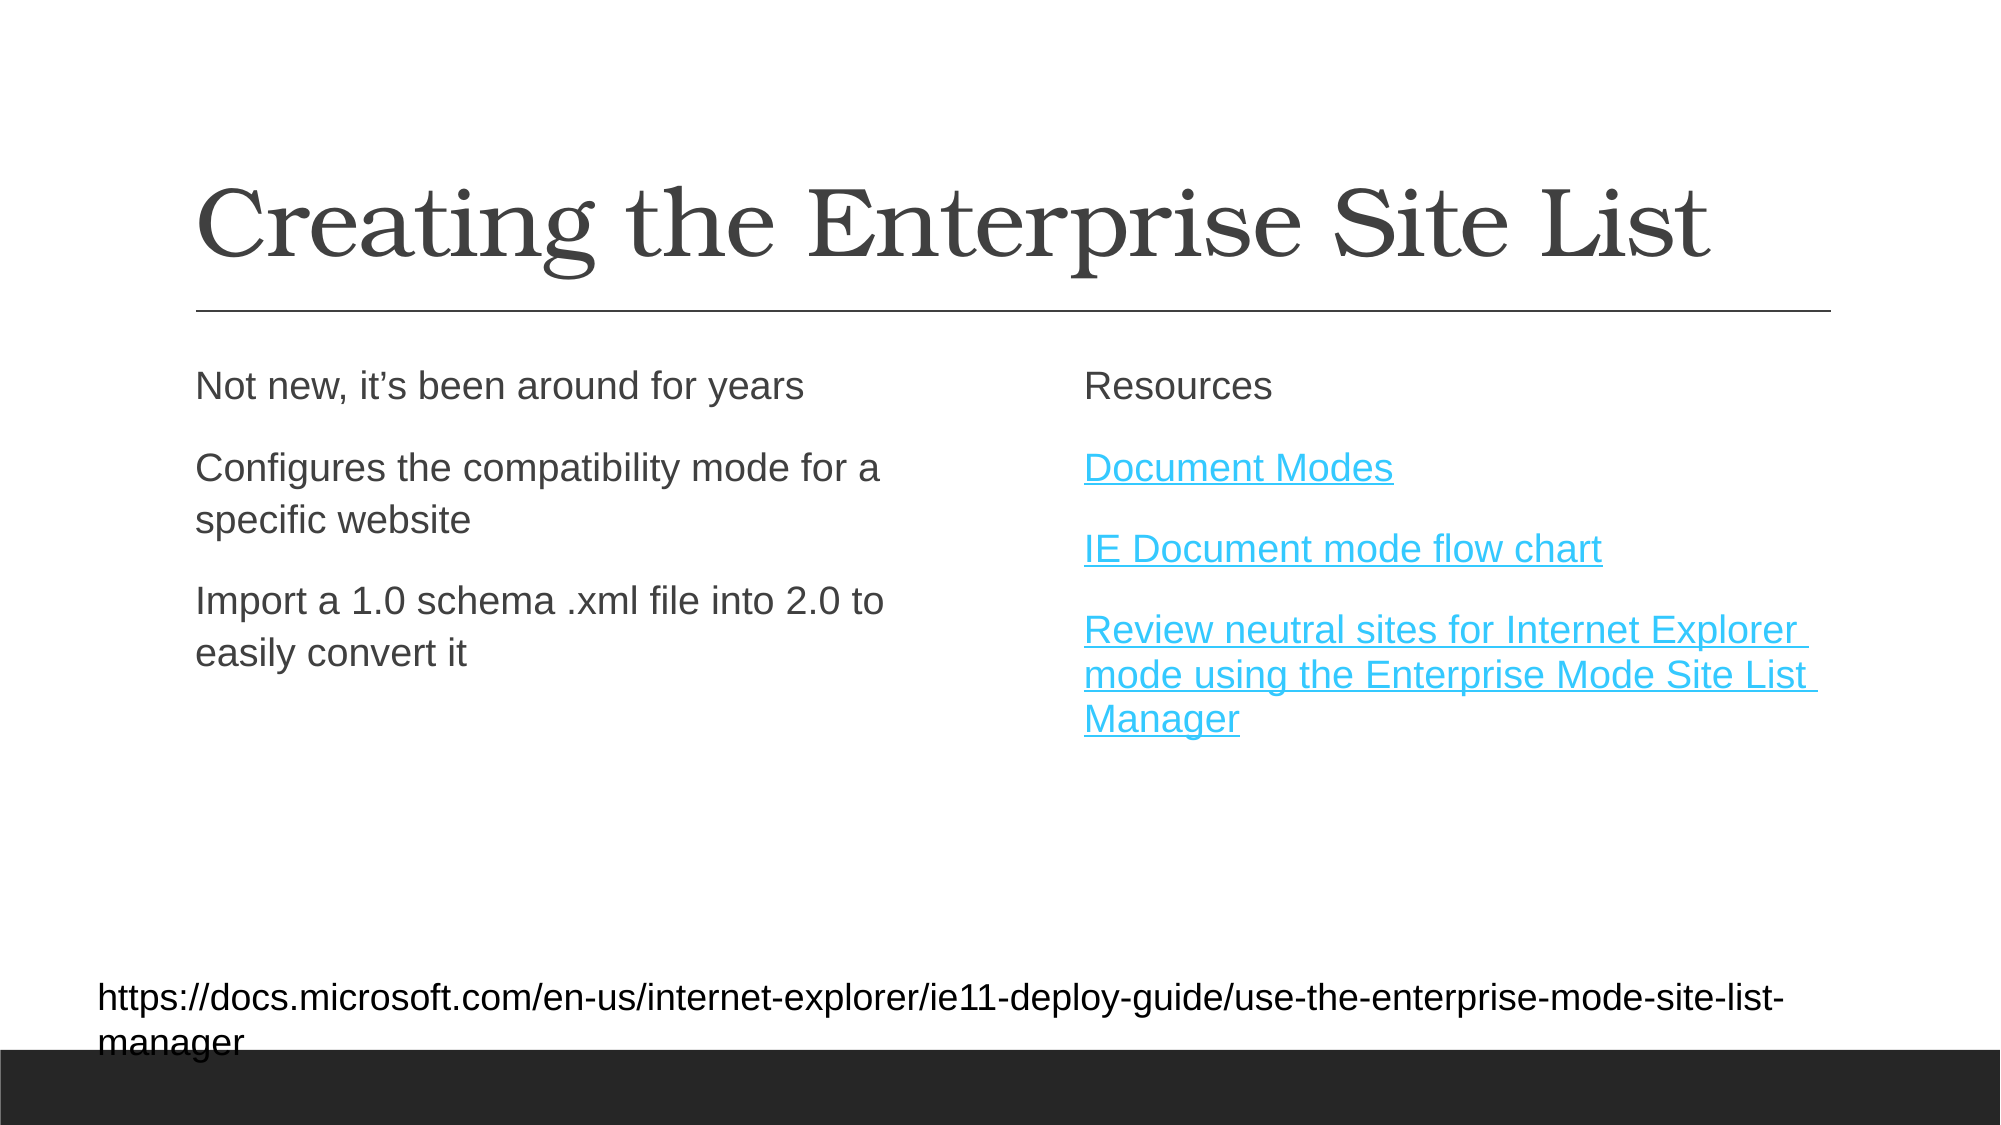

# Creating the Enterprise Site List
Not new, it’s been around for years
Configures the compatibility mode for a specific website
Import a 1.0 schema .xml file into 2.0 to easily convert it

Resources
Document Modes
IE Document mode flow chart
Review neutral sites for Internet Explorer mode using the Enterprise Mode Site List Manager

https://docs.microsoft.com/en-us/internet-explorer/ie11-deploy-guide/use-the-enterprise-mode-site-list-manager